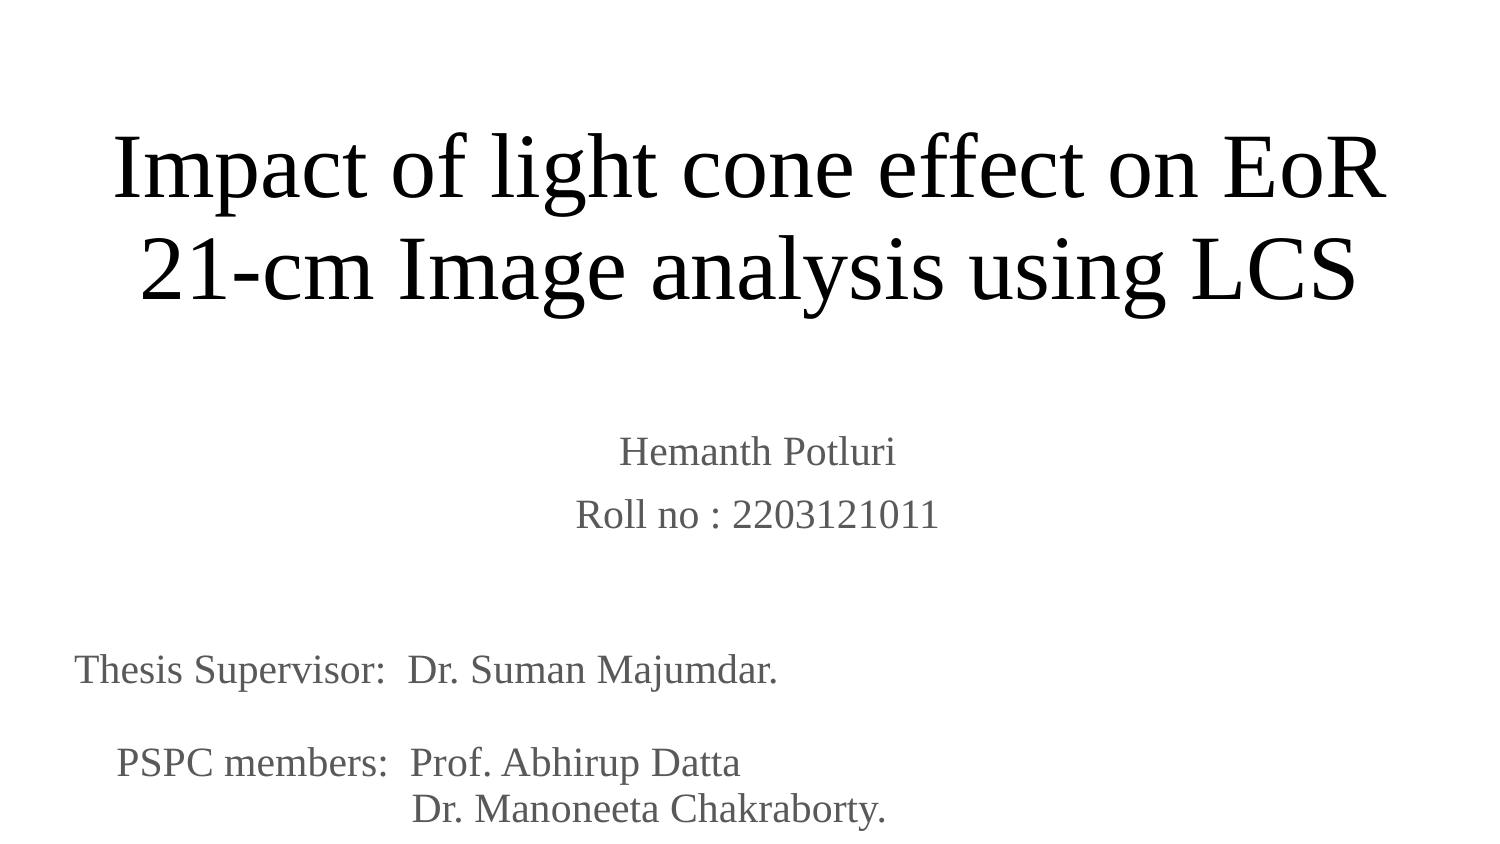

# Impact of light cone effect on EoR 21-cm Image analysis using LCS
Hemanth Potluri
Roll no : 2203121011

Thesis Supervisor:  Dr. Suman Majumdar.

    PSPC members:  Prof. Abhirup Datta
                         Dr. Manoneeta Chakraborty.